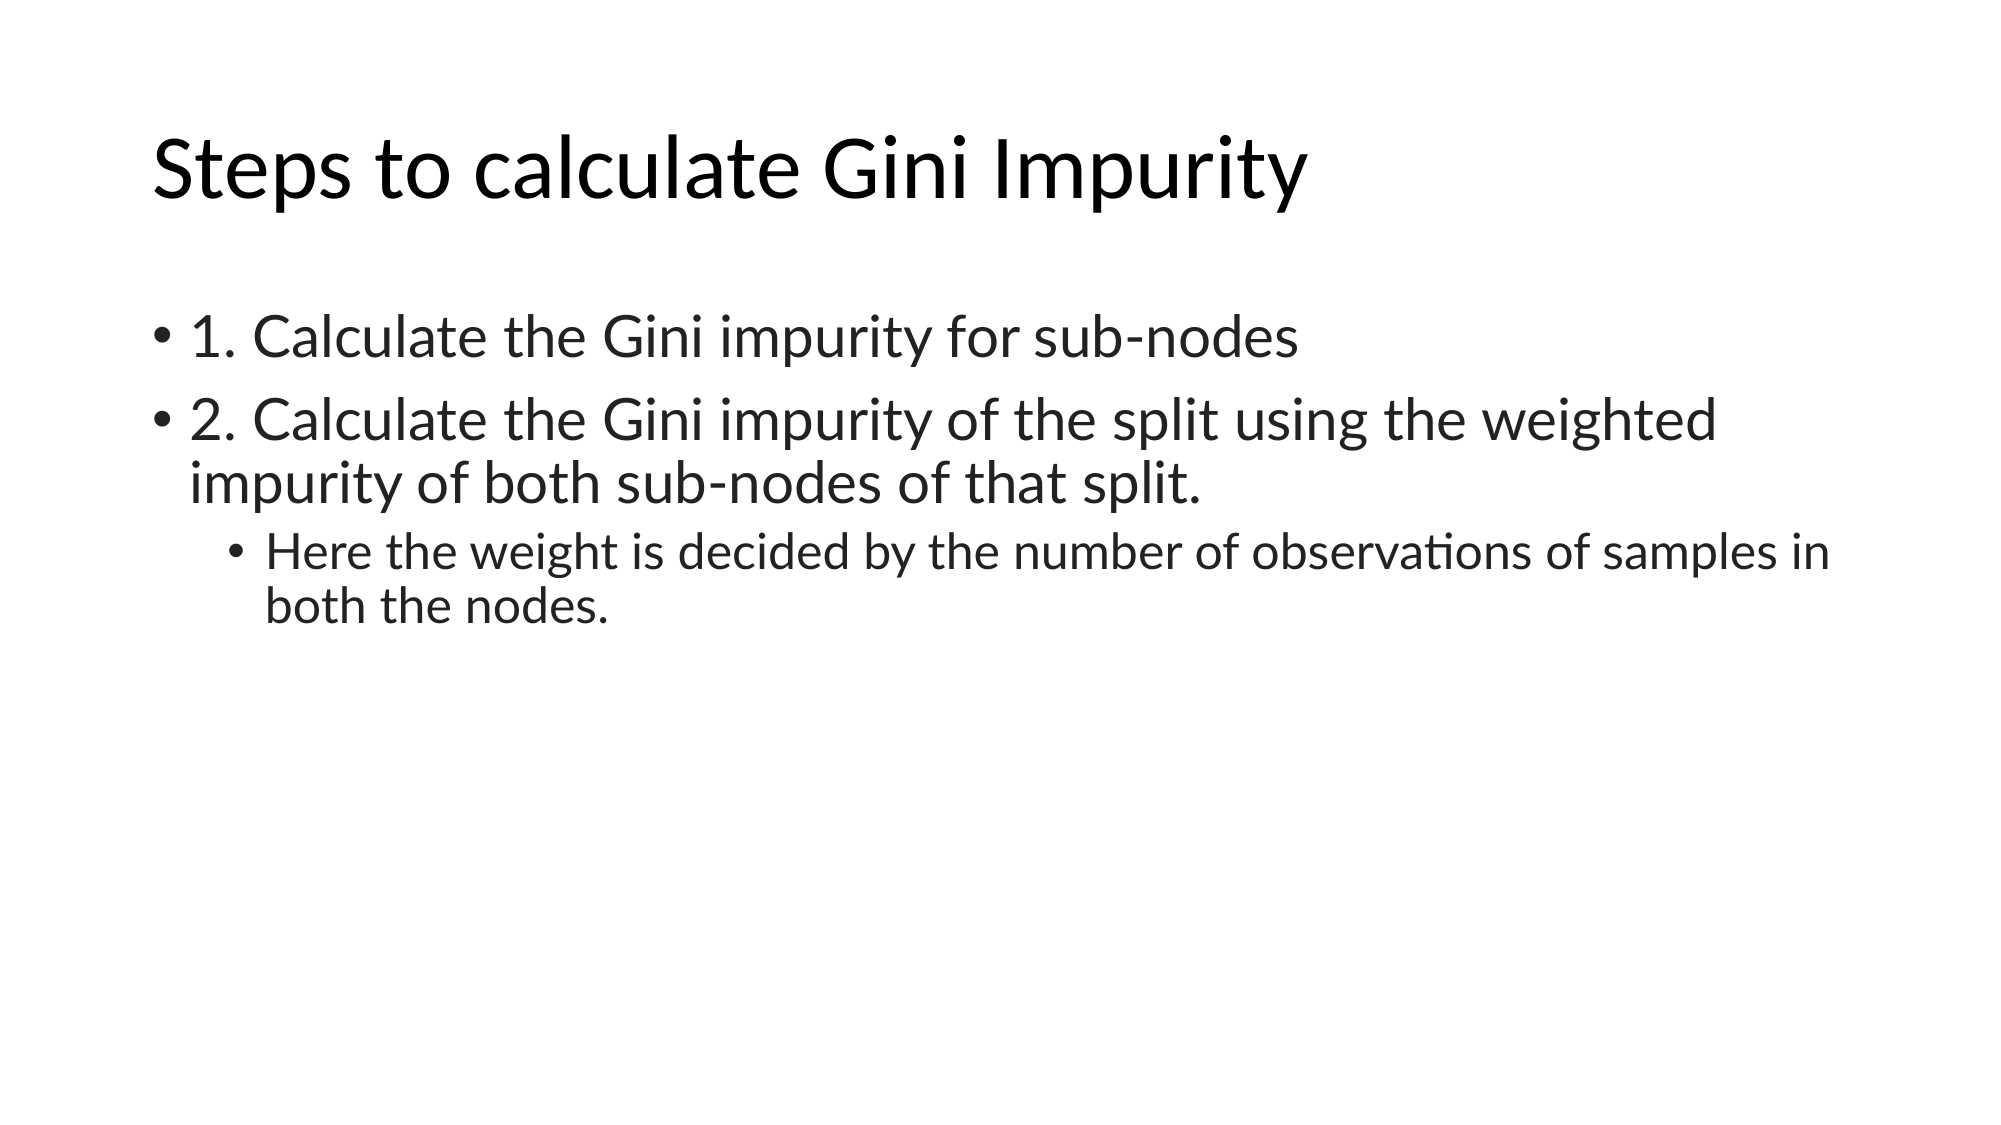

# Steps to calculate Gini Impurity
1. Calculate the Gini impurity for sub-nodes
2. Calculate the Gini impurity of the split using the weighted impurity of both sub-nodes of that split.
Here the weight is decided by the number of observations of samples in both the nodes.